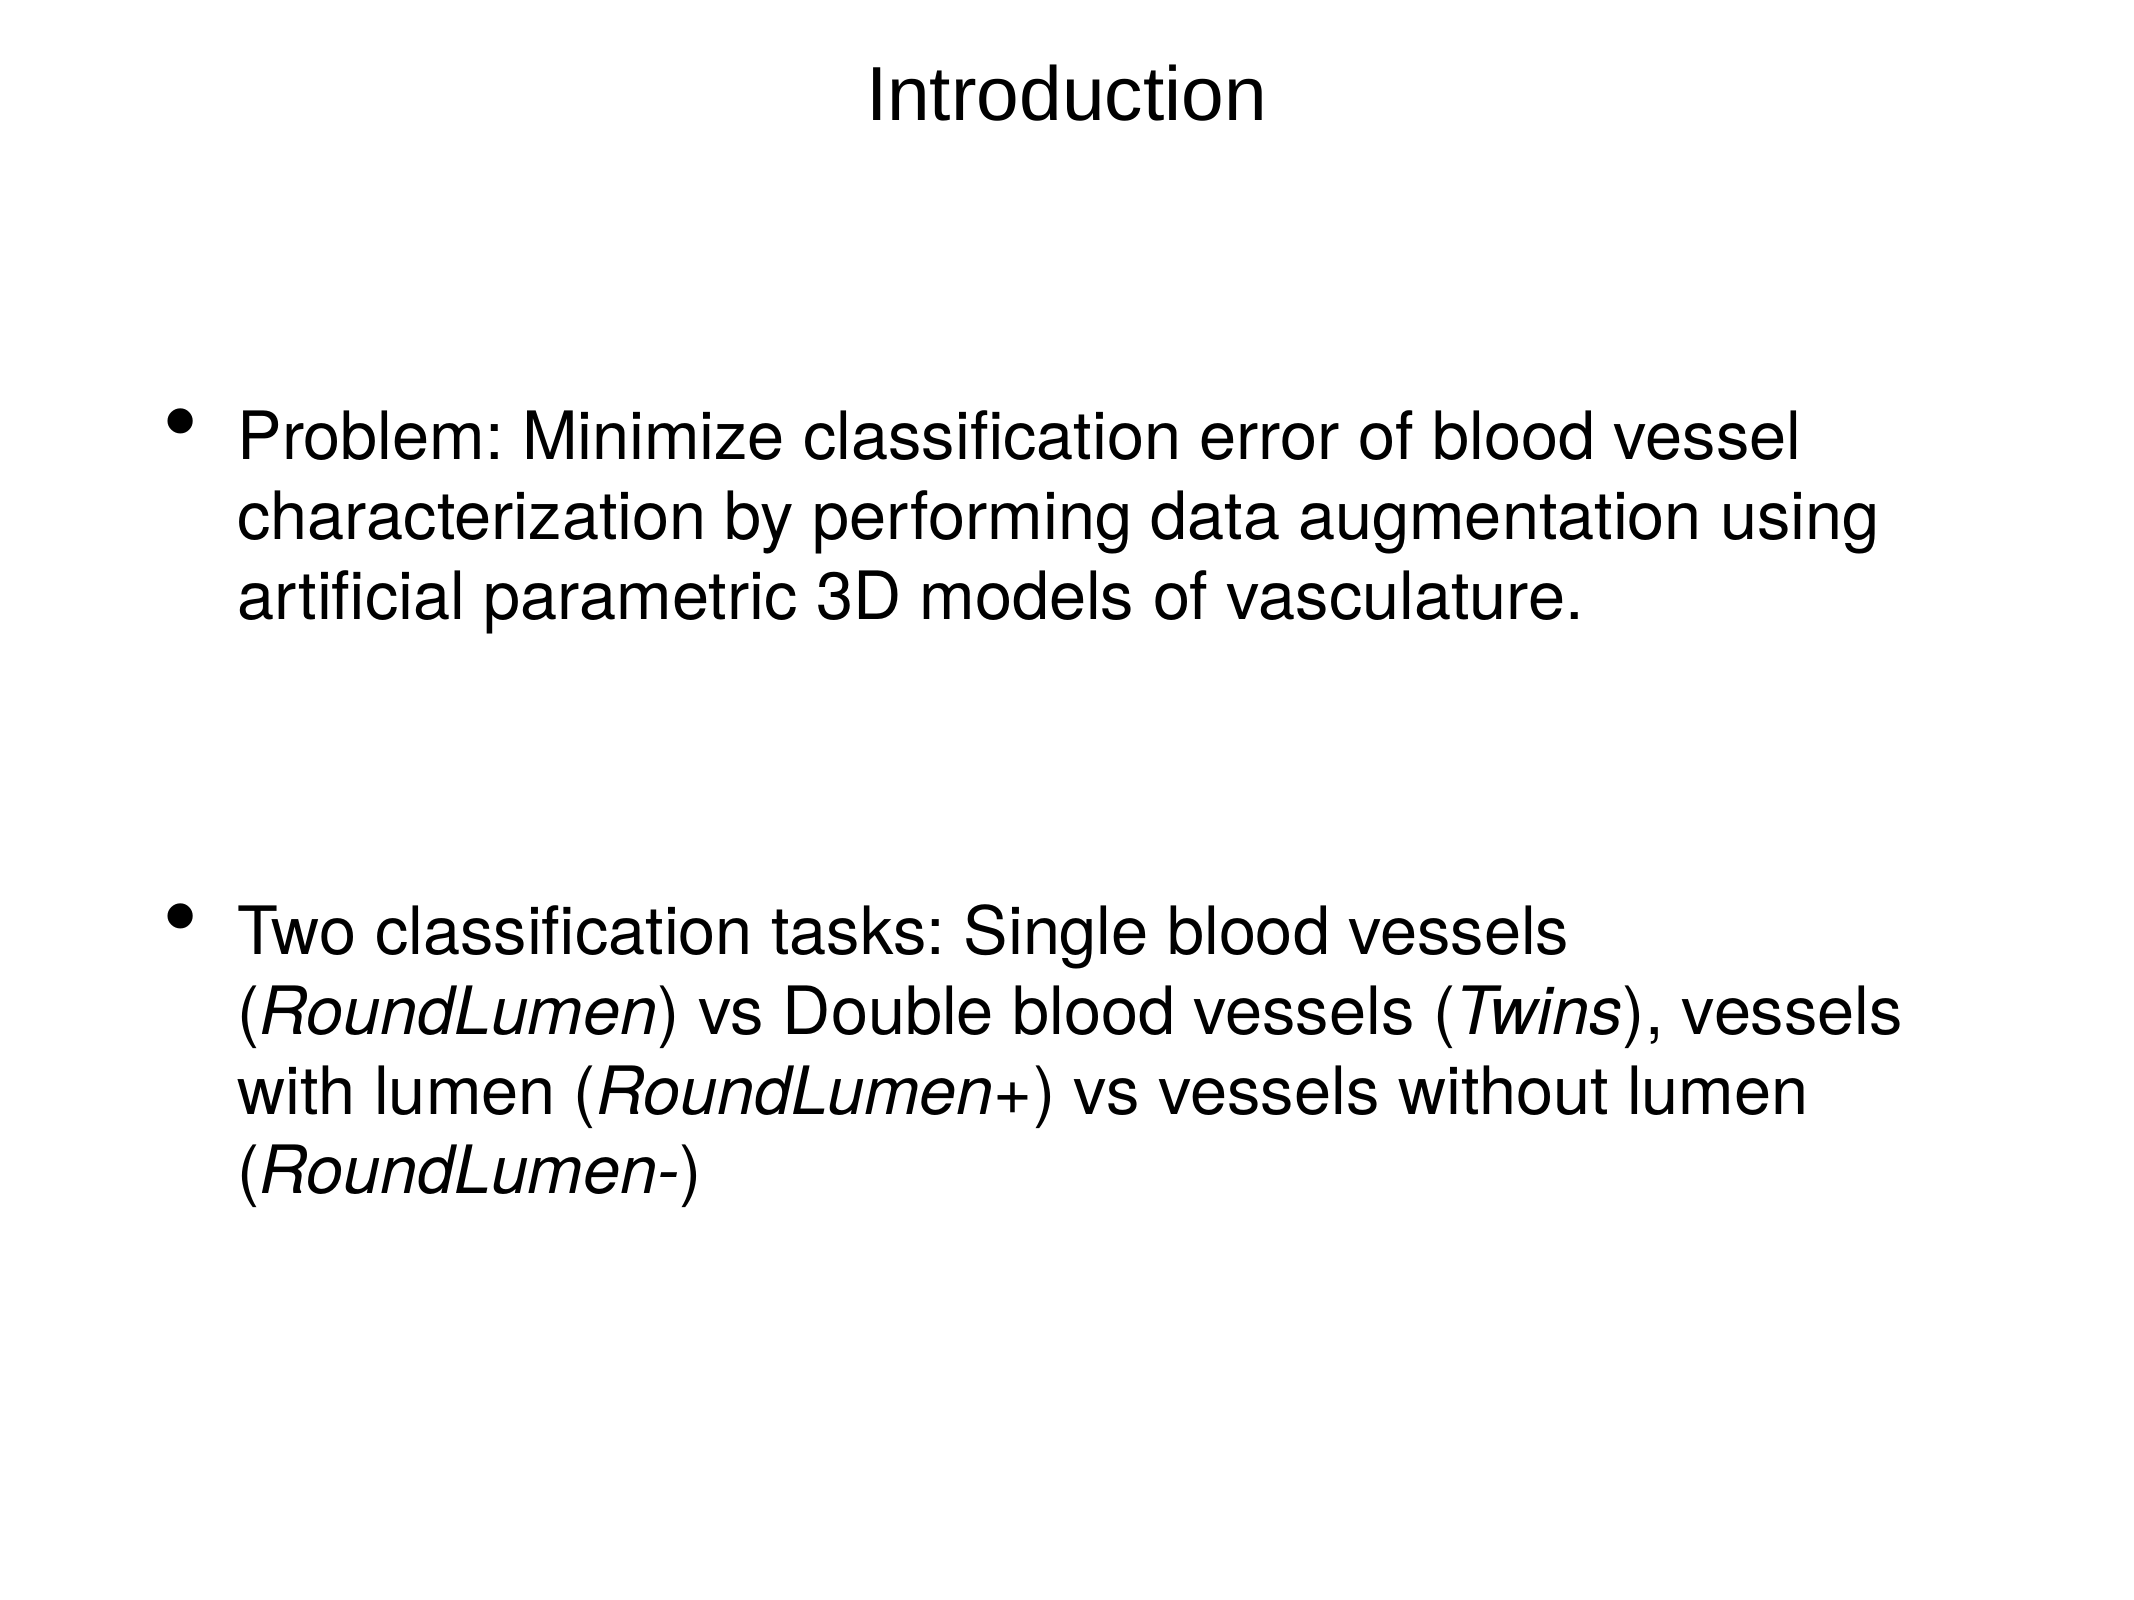

# Introduction
Problem: Minimize classification error of blood vessel characterization by performing data augmentation using artificial parametric 3D models of vasculature.

Two classification tasks: Single blood vessels (RoundLumen) vs Double blood vessels (Twins), vessels with lumen (RoundLumen+) vs vessels without lumen (RoundLumen-)